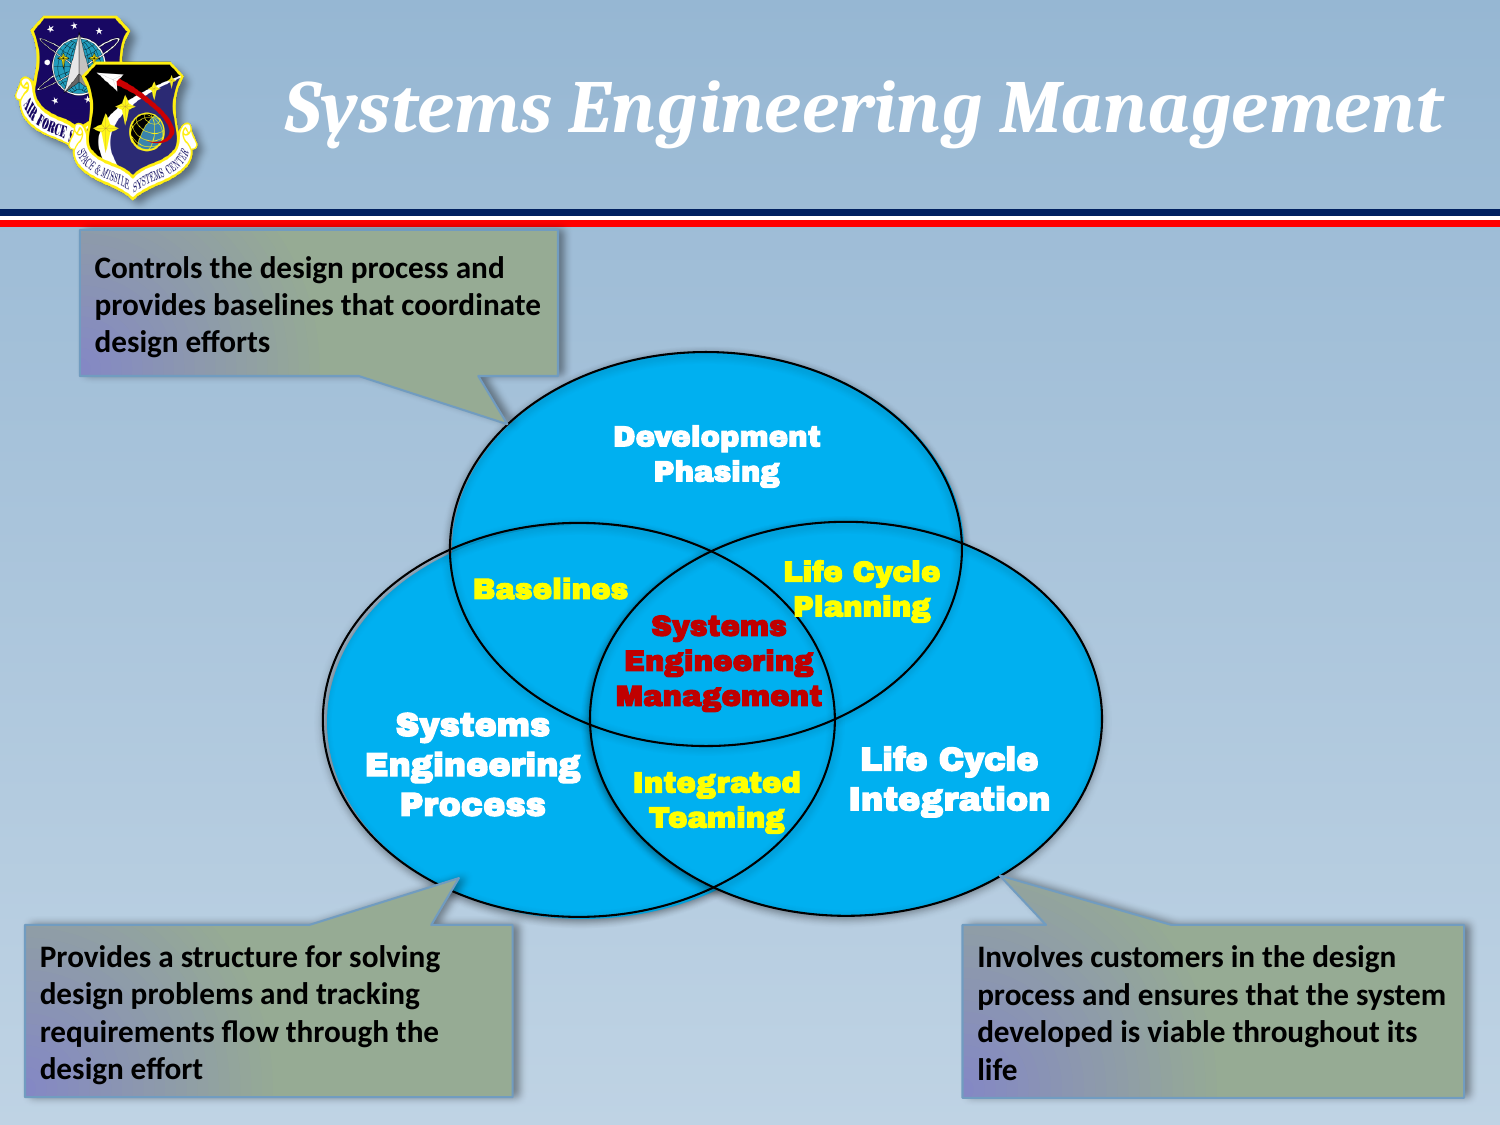

# Systems Engineering Management
Controls the design process and provides baselines that coordinate
design efforts

Development Phasing

Life Cycle Planning
Baselines
Systems Engineering Management
Systems Engineering Process
Life Cycle Integration
Integrated Teaming
Provides a structure for solving design problems and tracking requirements flow through the design effort
Involves customers in the design process and ensures that the system
developed is viable throughout its life
63